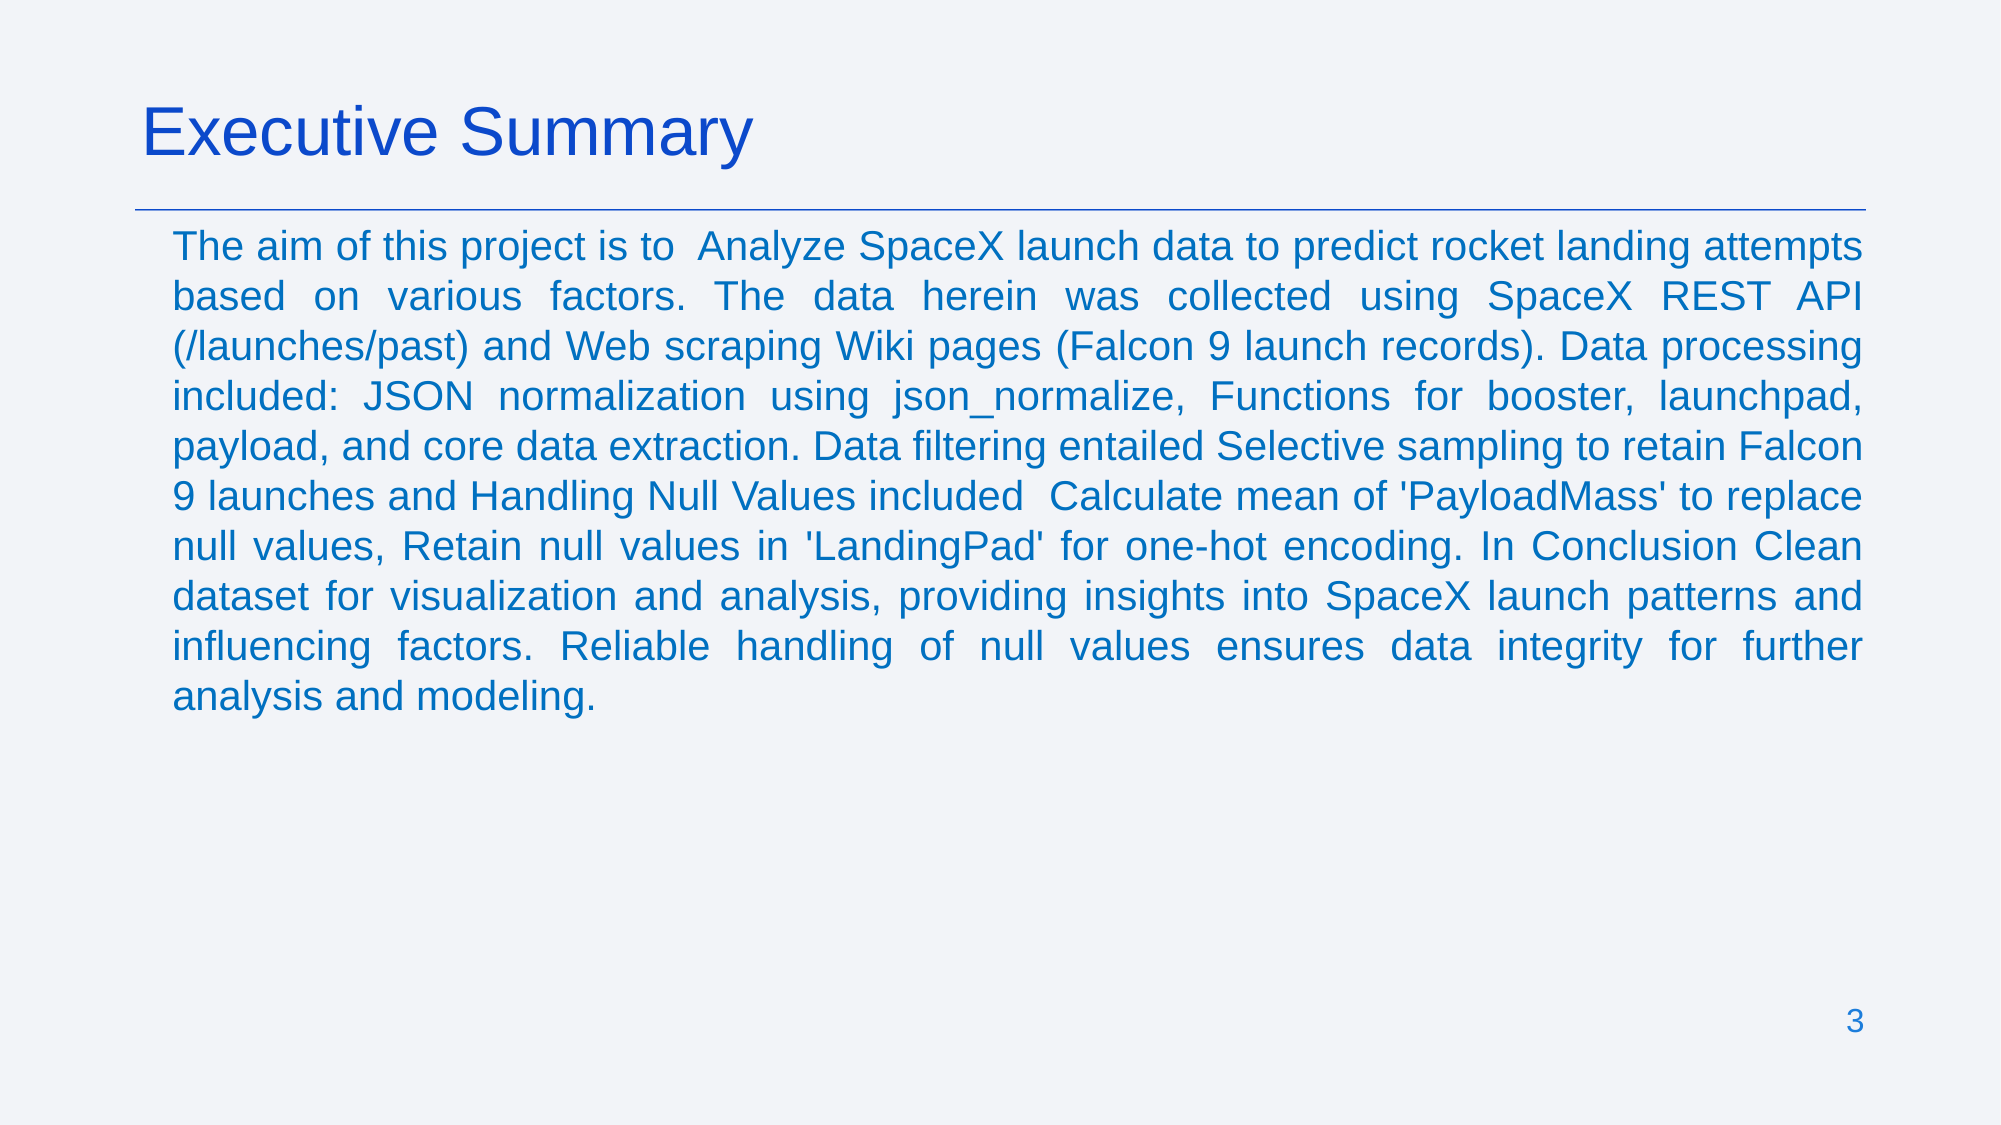

Executive Summary
The aim of this project is to  Analyze SpaceX launch data to predict rocket landing attempts based on various factors. The data herein was collected using SpaceX REST API (/launches/past) and Web scraping Wiki pages (Falcon 9 launch records). Data processing included: JSON normalization using json_normalize, Functions for booster, launchpad, payload, and core data extraction. Data filtering entailed Selective sampling to retain Falcon 9 launches and Handling Null Values included  Calculate mean of 'PayloadMass' to replace null values, Retain null values in 'LandingPad' for one-hot encoding. In Conclusion Clean dataset for visualization and analysis, providing insights into SpaceX launch patterns and influencing factors. Reliable handling of null values ensures data integrity for further analysis and modeling.
3